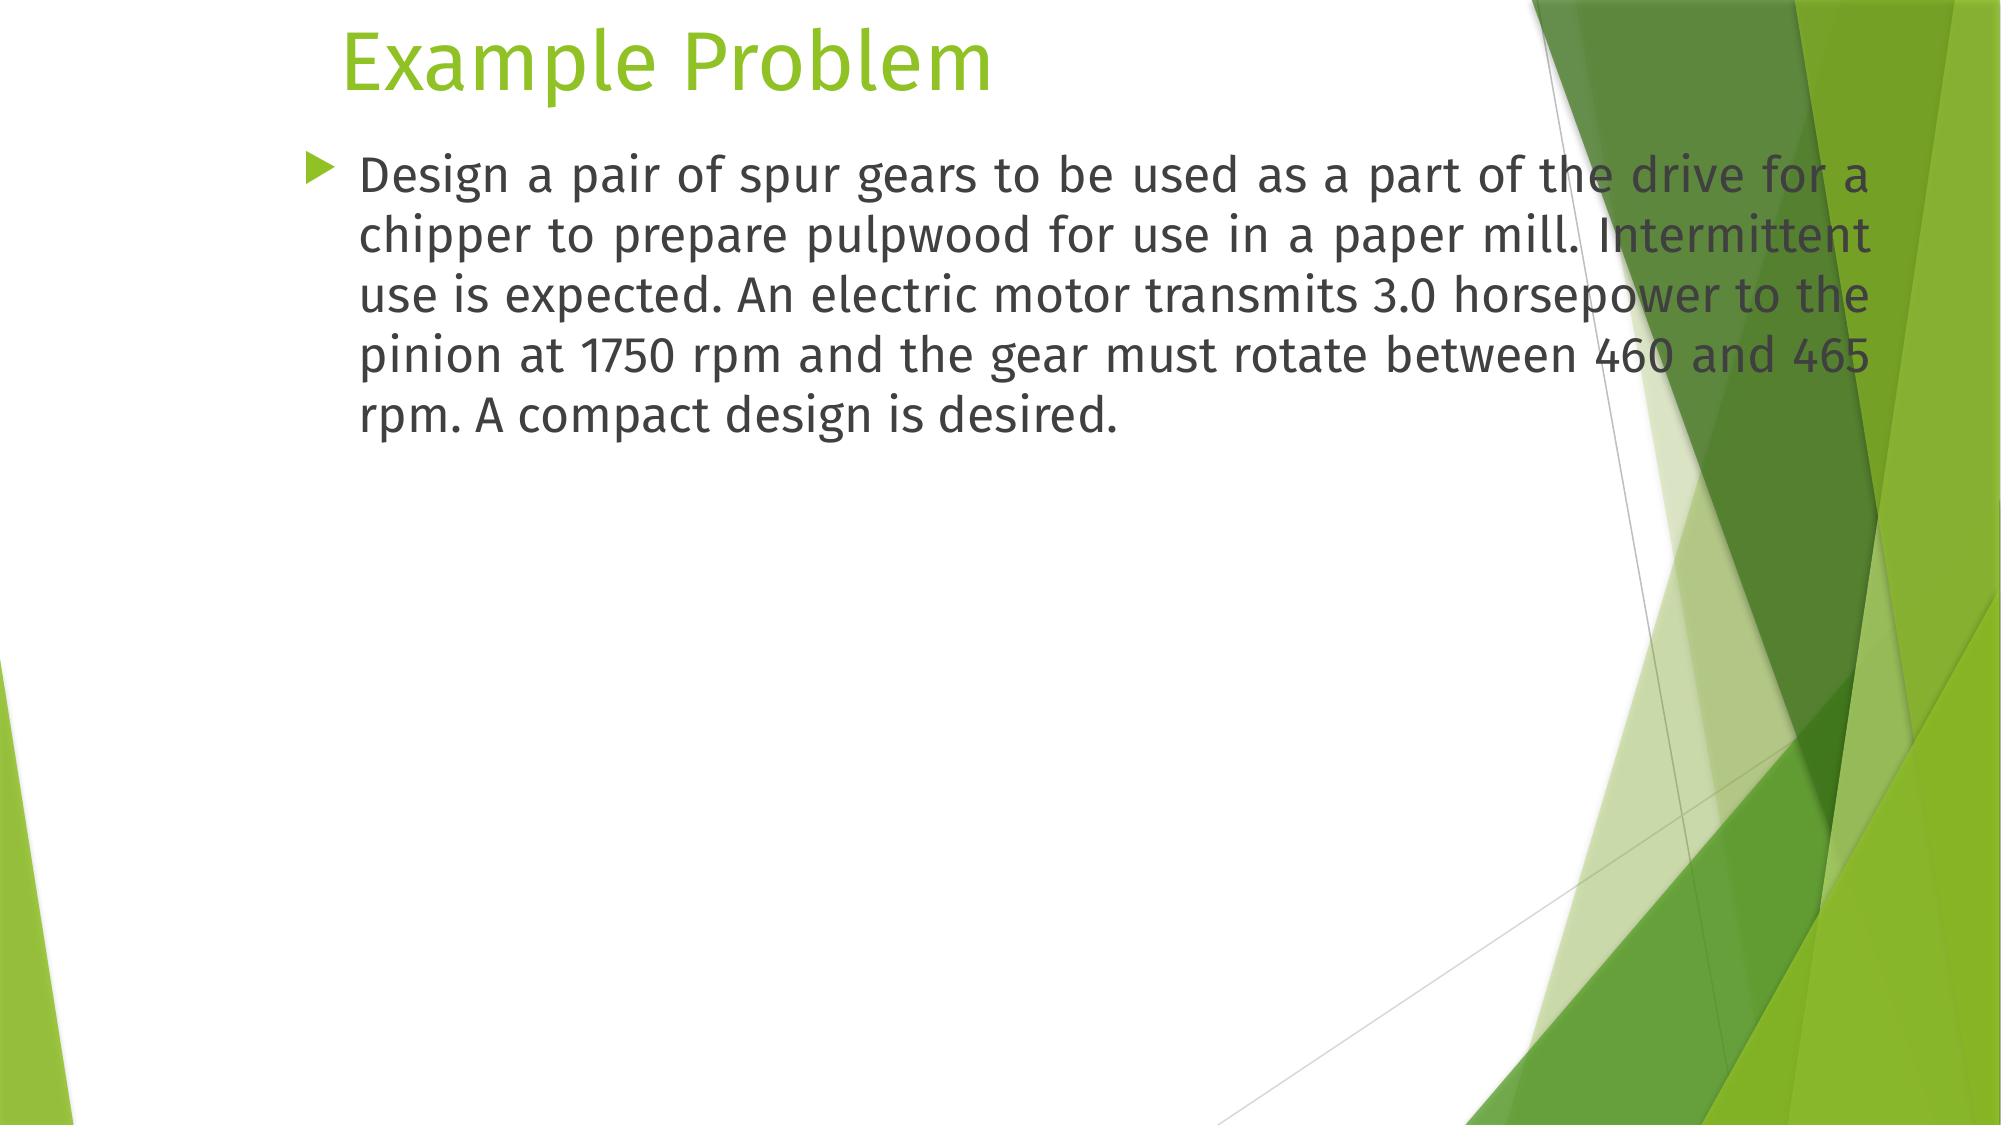

# Example Problem
Design a pair of spur gears to be used as a part of the drive for a chipper to prepare pulpwood for use in a paper mill. Intermittent use is expected. An electric motor transmits 3.0 horsepower to the pinion at 1750 rpm and the gear must rotate between 460 and 465 rpm. A compact design is desired.